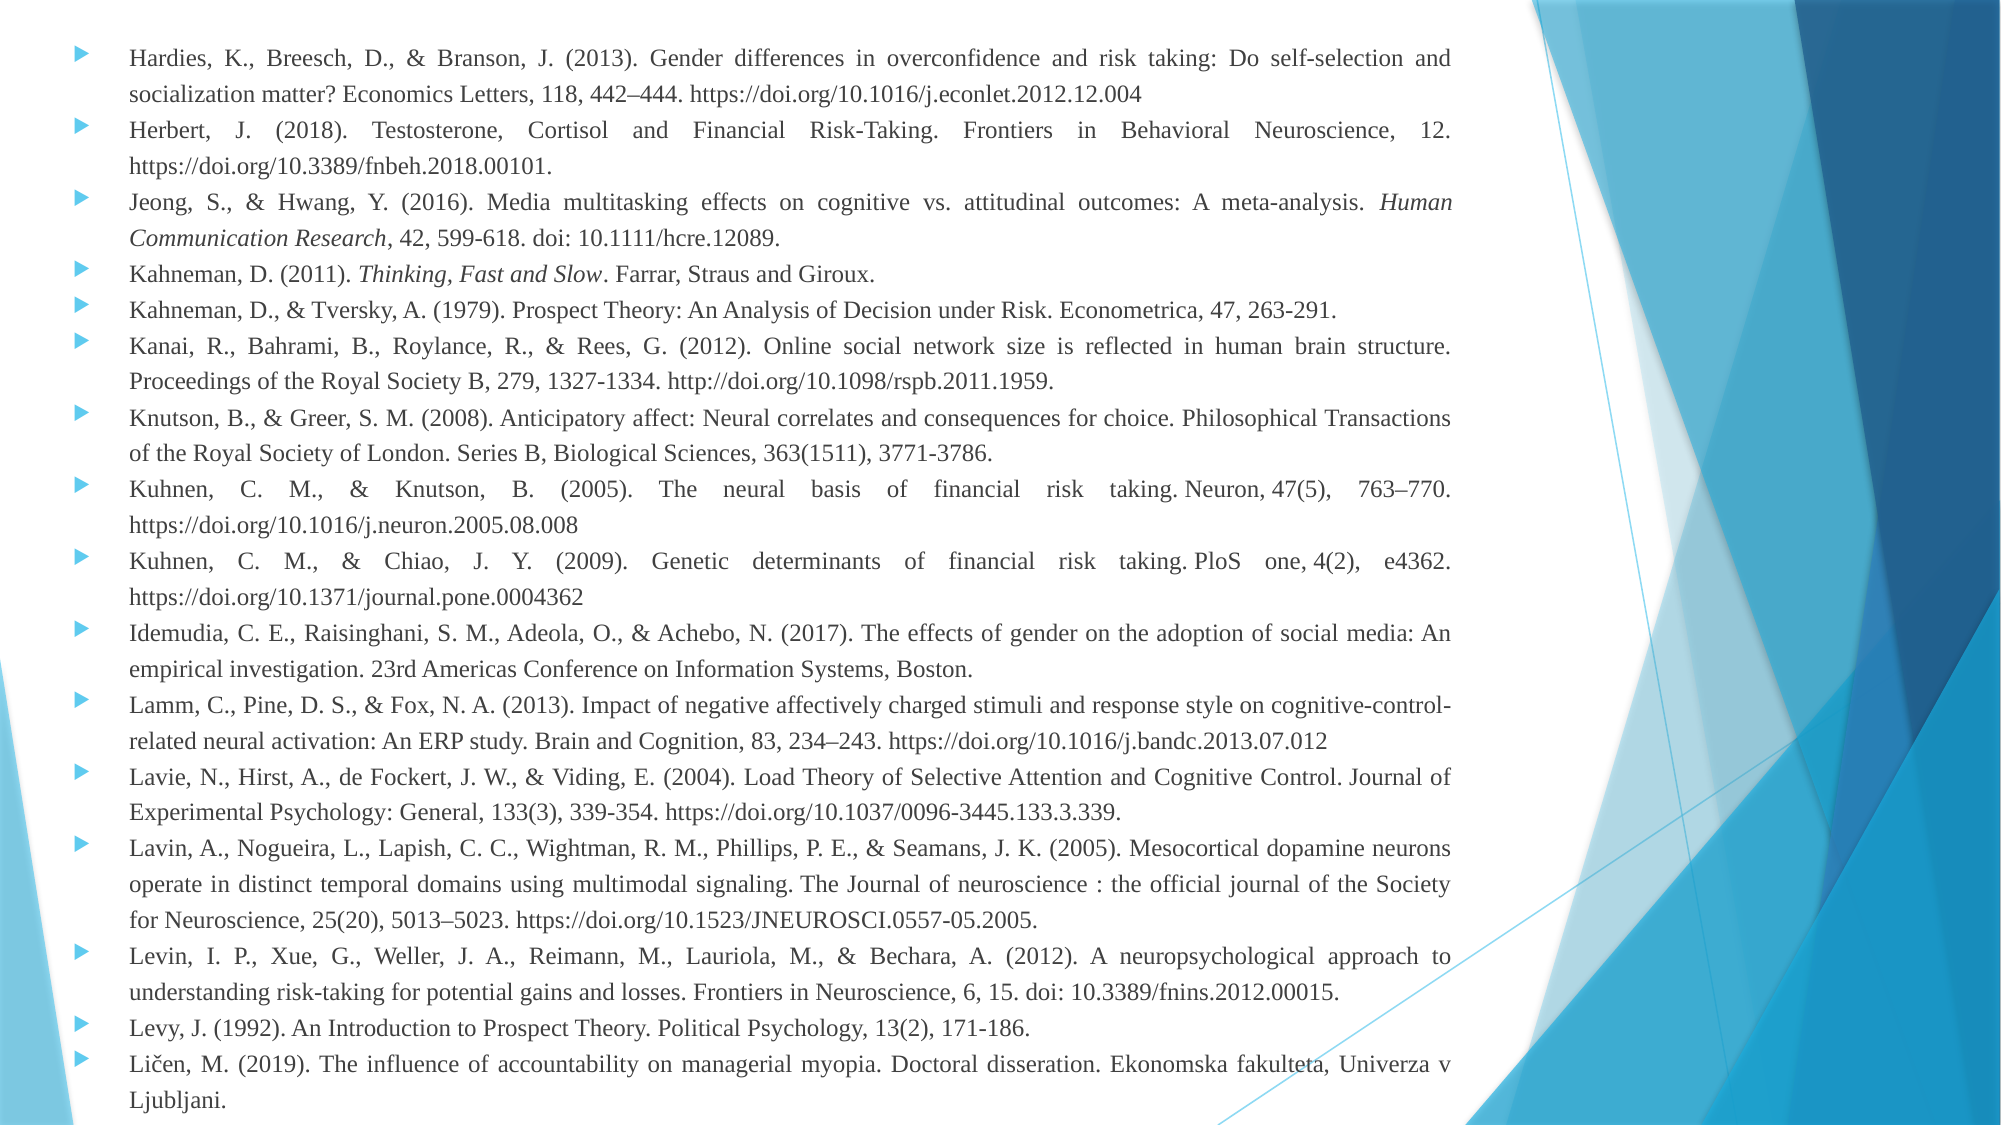

Hardies, K., Breesch, D., & Branson, J. (2013). Gender differences in overconfidence and risk taking: Do self-selection and socialization matter? Economics Letters, 118, 442–444. https://doi.org/10.1016/j.econlet.2012.12.004
Herbert, J. (2018). Testosterone, Cortisol and Financial Risk-Taking. Frontiers in Behavioral Neuroscience, 12. https://doi.org/10.3389/fnbeh.2018.00101.
Jeong, S., & Hwang, Y. (2016). Media multitasking effects on cognitive vs. attitudinal outcomes: A meta-analysis. Human Communication Research, 42, 599-618. doi: 10.1111/hcre.12089.
Kahneman, D. (2011). Thinking, Fast and Slow. Farrar, Straus and Giroux.
Kahneman, D., & Tversky, A. (1979). Prospect Theory: An Analysis of Decision under Risk. Econometrica, 47, 263-291.
Kanai, R., Bahrami, B., Roylance, R., & Rees, G. (2012). Online social network size is reflected in human brain structure. Proceedings of the Royal Society B, 279, 1327-1334. http://doi.org/10.1098/rspb.2011.1959.
Knutson, B., & Greer, S. M. (2008). Anticipatory affect: Neural correlates and consequences for choice. Philosophical Transactions of the Royal Society of London. Series B, Biological Sciences, 363(1511), 3771-3786.
Kuhnen, C. M., & Knutson, B. (2005). The neural basis of financial risk taking. Neuron, 47(5), 763–770. https://doi.org/10.1016/j.neuron.2005.08.008
Kuhnen, C. M., & Chiao, J. Y. (2009). Genetic determinants of financial risk taking. PloS one, 4(2), e4362. https://doi.org/10.1371/journal.pone.0004362
Idemudia, C. E., Raisinghani, S. M., Adeola, O., & Achebo, N. (2017). The effects of gender on the adoption of social media: An empirical investigation. 23rd Americas Conference on Information Systems, Boston.
Lamm, C., Pine, D. S., & Fox, N. A. (2013). Impact of negative affectively charged stimuli and response style on cognitive-control-related neural activation: An ERP study. Brain and Cognition, 83, 234–243. https://doi.org/10.1016/j.bandc.2013.07.012
Lavie, N., Hirst, A., de Fockert, J. W., & Viding, E. (2004). Load Theory of Selective Attention and Cognitive Control. Journal of Experimental Psychology: General, 133(3), 339-354. https://doi.org/10.1037/0096-3445.133.3.339.
Lavin, A., Nogueira, L., Lapish, C. C., Wightman, R. M., Phillips, P. E., & Seamans, J. K. (2005). Mesocortical dopamine neurons operate in distinct temporal domains using multimodal signaling. The Journal of neuroscience : the official journal of the Society for Neuroscience, 25(20), 5013–5023. https://doi.org/10.1523/JNEUROSCI.0557-05.2005.
Levin, I. P., Xue, G., Weller, J. A., Reimann, M., Lauriola, M., & Bechara, A. (2012). A neuropsychological approach to understanding risk-taking for potential gains and losses. Frontiers in Neuroscience, 6, 15. doi: 10.3389/fnins.2012.00015.
Levy, J. (1992). An Introduction to Prospect Theory. Political Psychology, 13(2), 171-186.
Ličen, M. (2019). The influence of accountability on managerial myopia. Doctoral disseration. Ekonomska fakulteta, Univerza v Ljubljani.

#